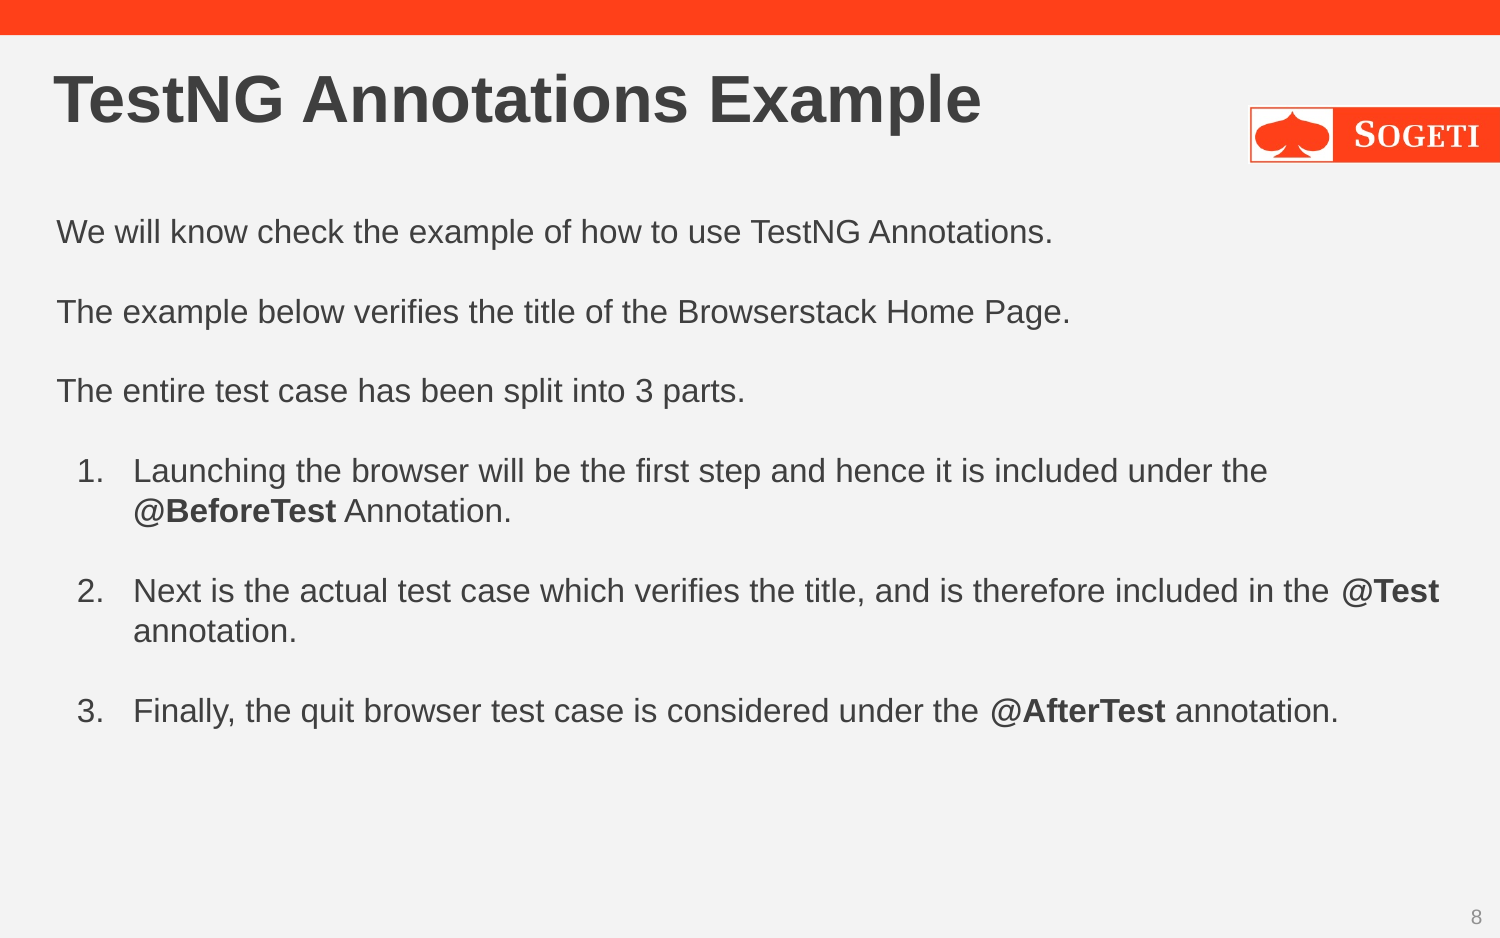

# TestNG Annotations Example

We will know check the example of how to use TestNG Annotations.

The example below verifies the title of the Browserstack Home Page.

The entire test case has been split into 3 parts.

Launching the browser will be the first step and hence it is included under the @BeforeTest Annotation.

Next is the actual test case which verifies the title, and is therefore included in the @Test annotation.

Finally, the quit browser test case is considered under the @AfterTest annotation.
8